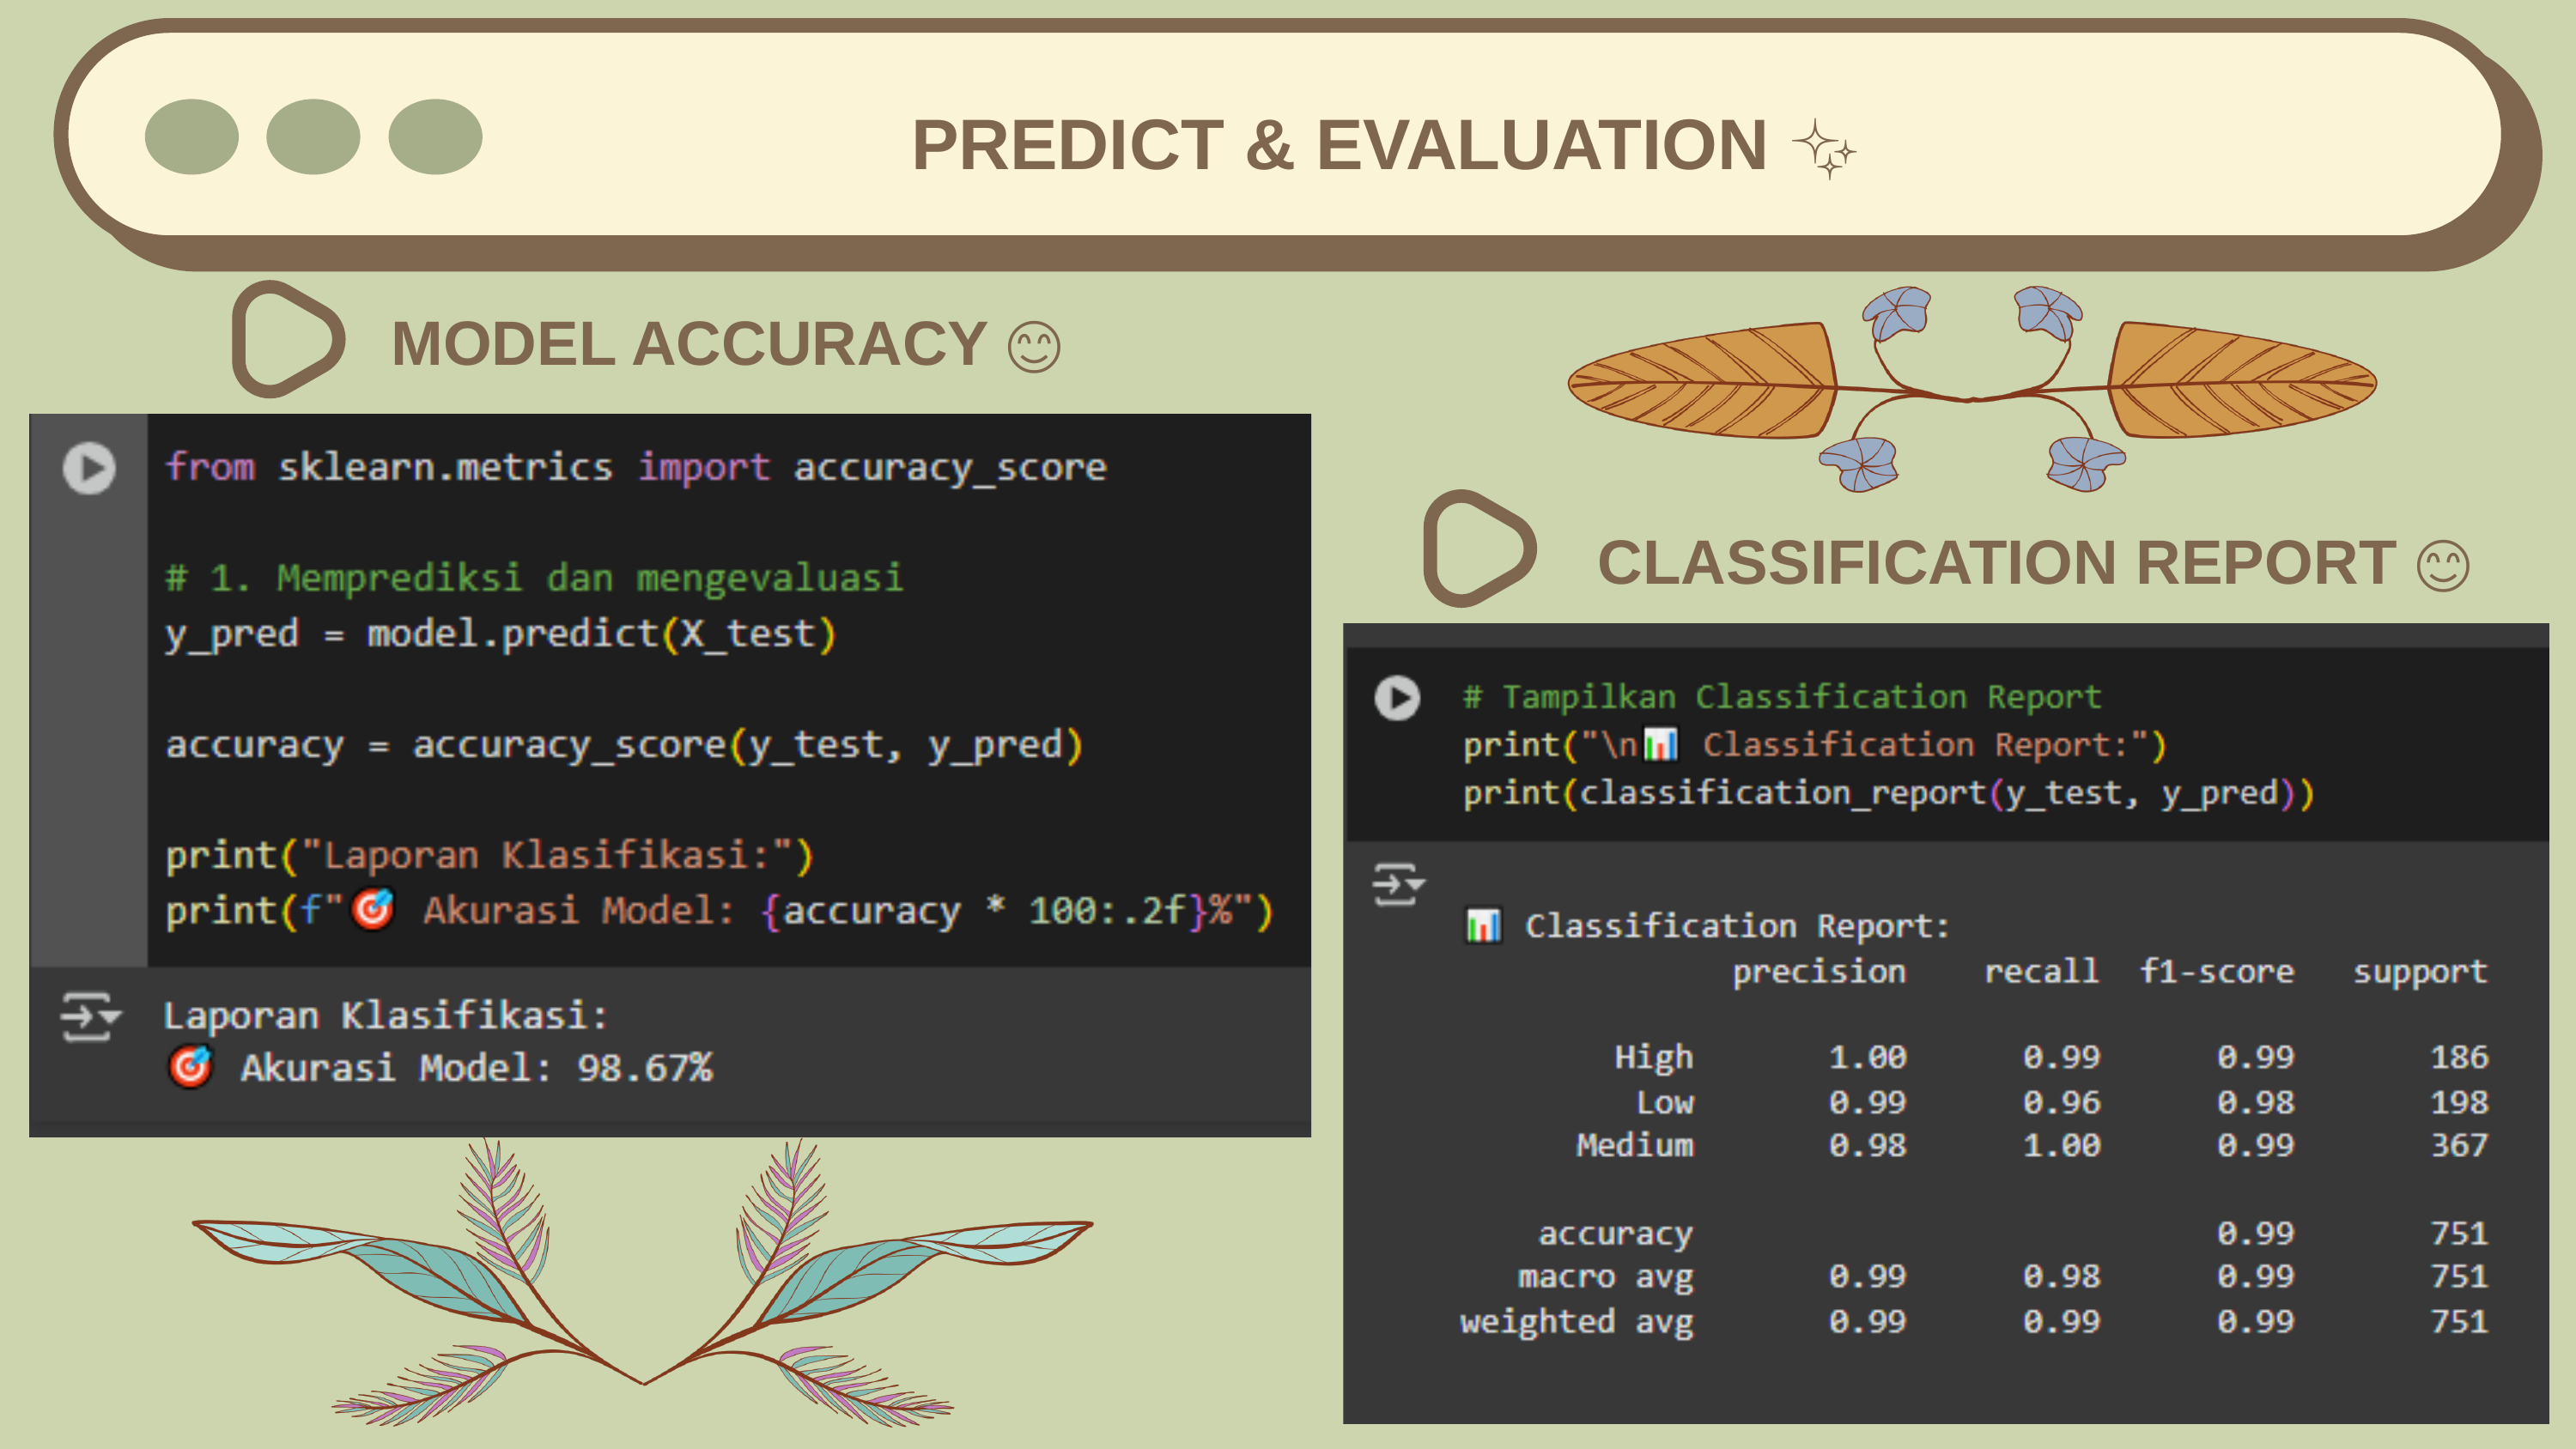

PREDICT & EVALUATION ✨

MODEL ACCURACY 😊

CLASSIFICATION REPORT 😊